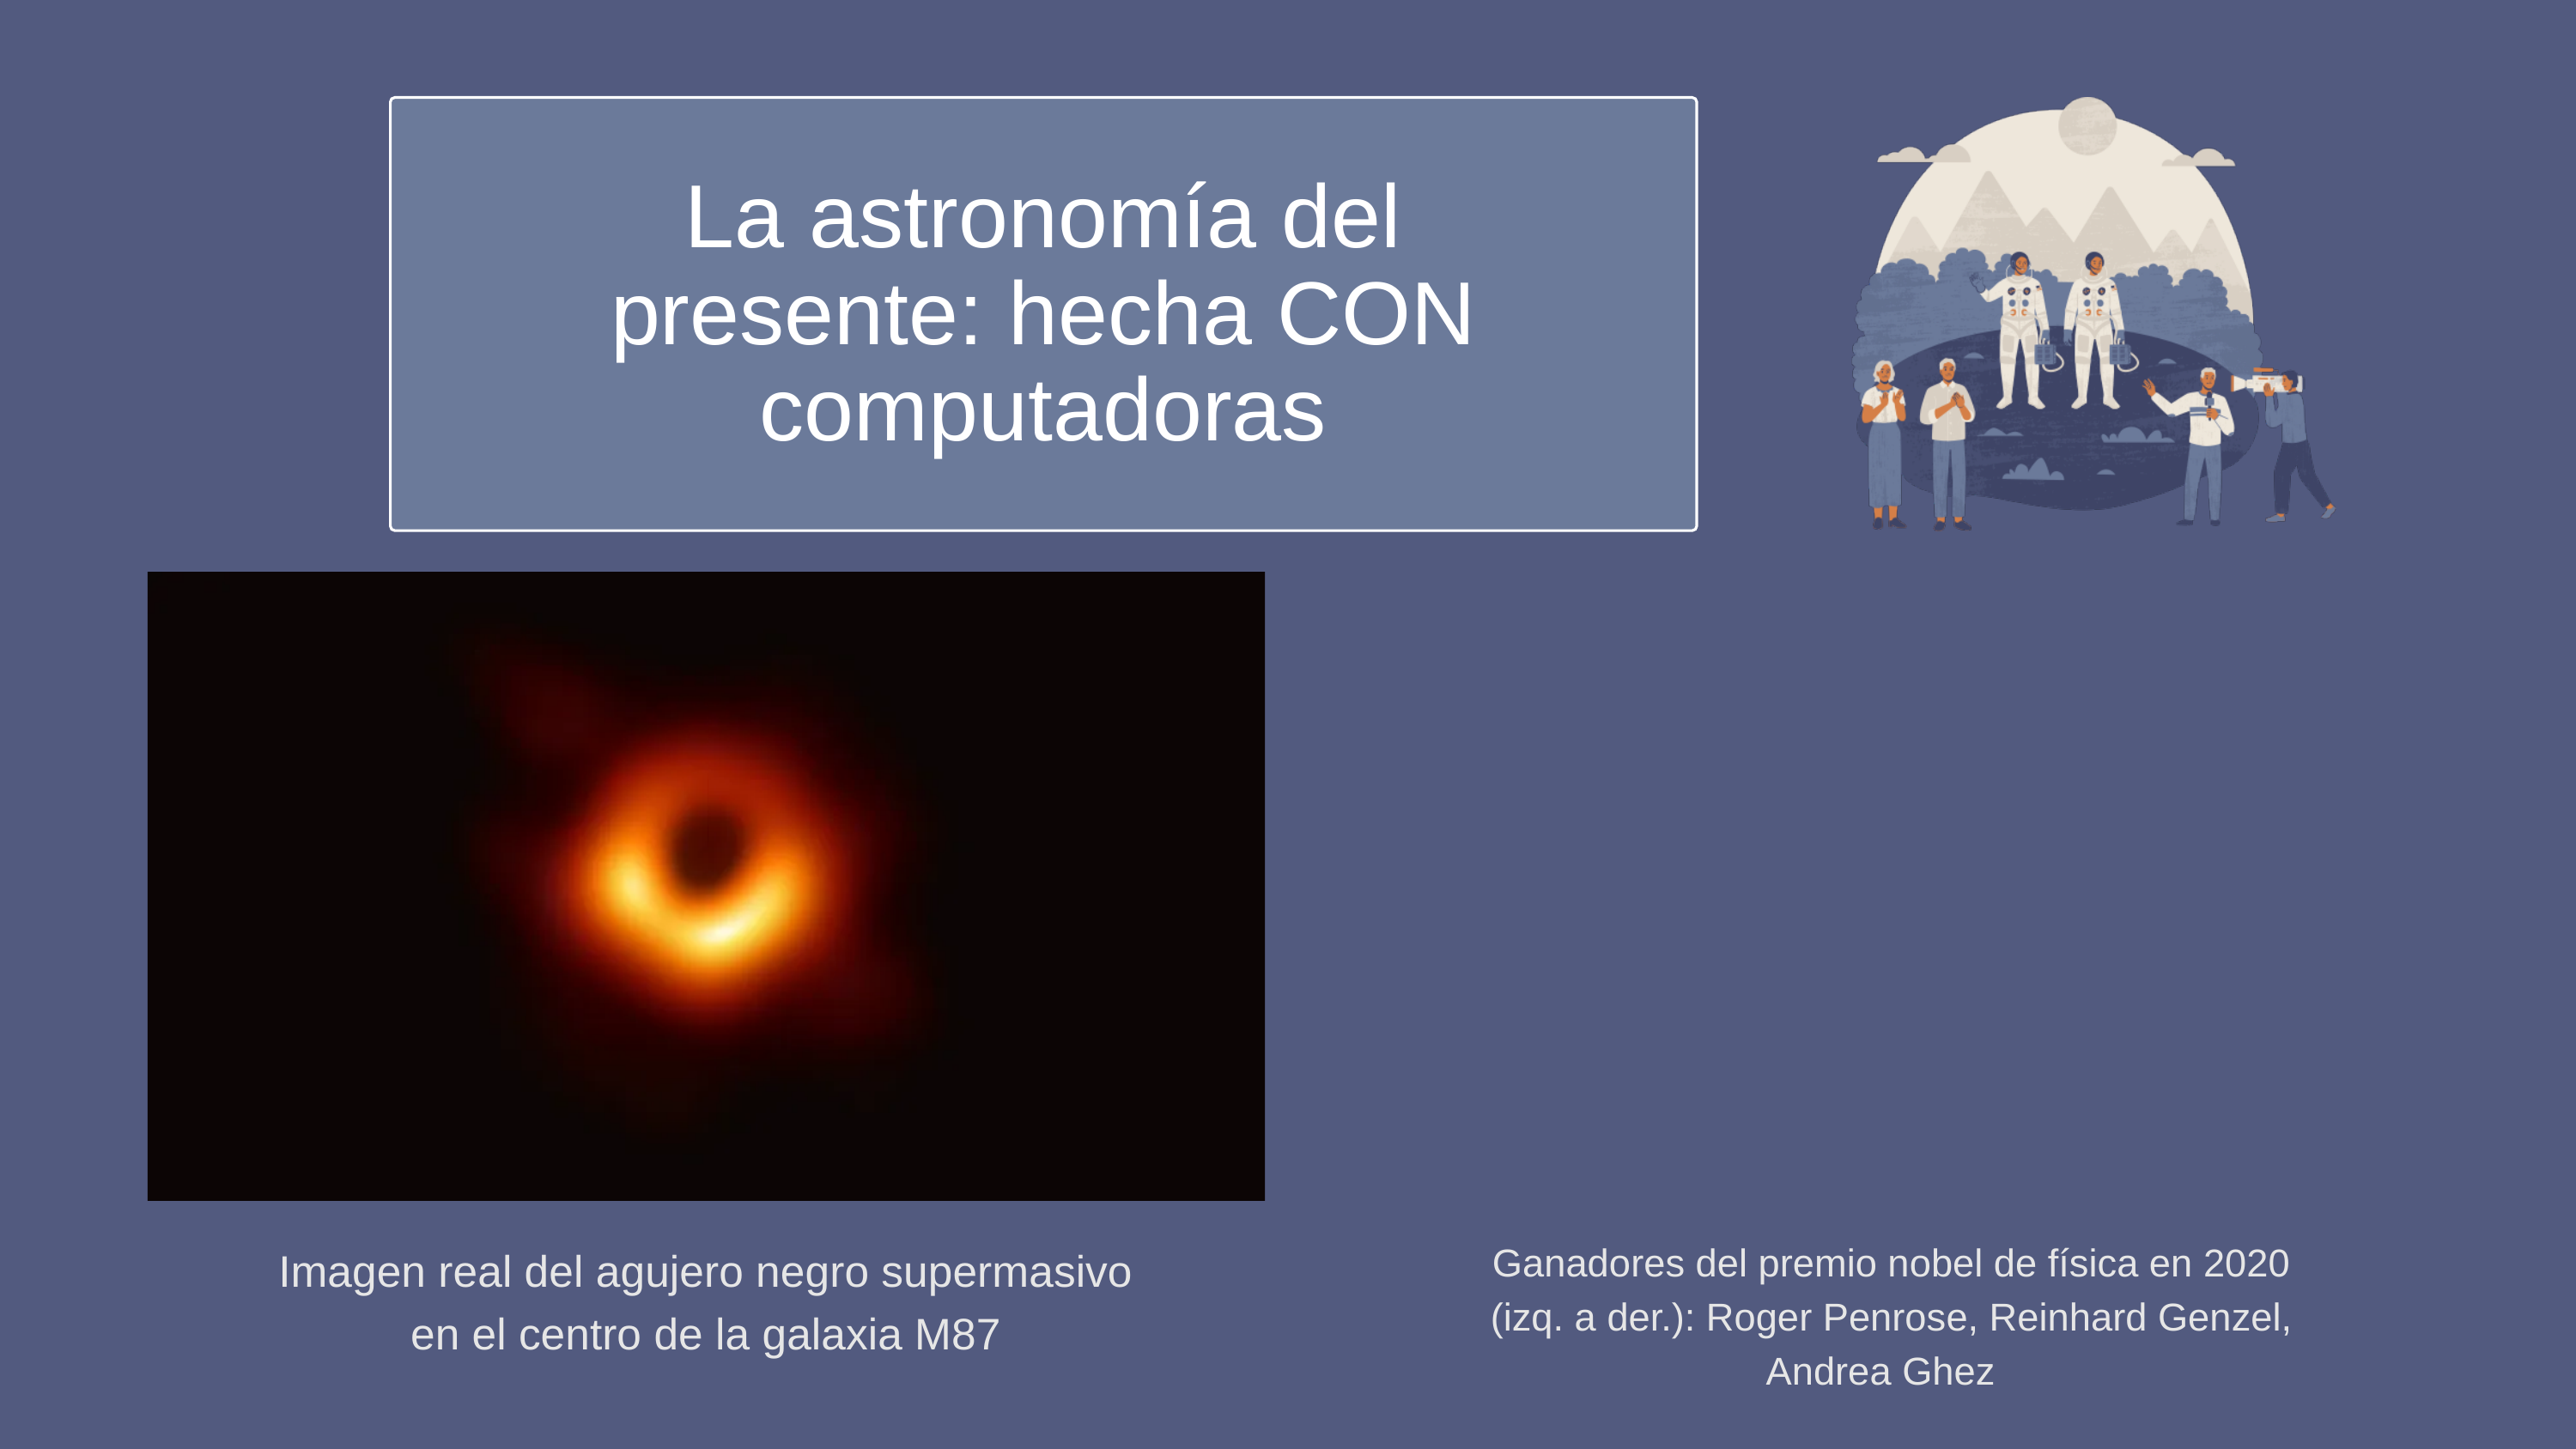

La astronomía del presente: hecha CON computadoras

Ganadores del premio nobel de física en 2020 (izq. a der.): Roger Penrose, Reinhard Genzel, Andrea Ghez
Imagen real del agujero negro supermasivo en el centro de la galaxia M87